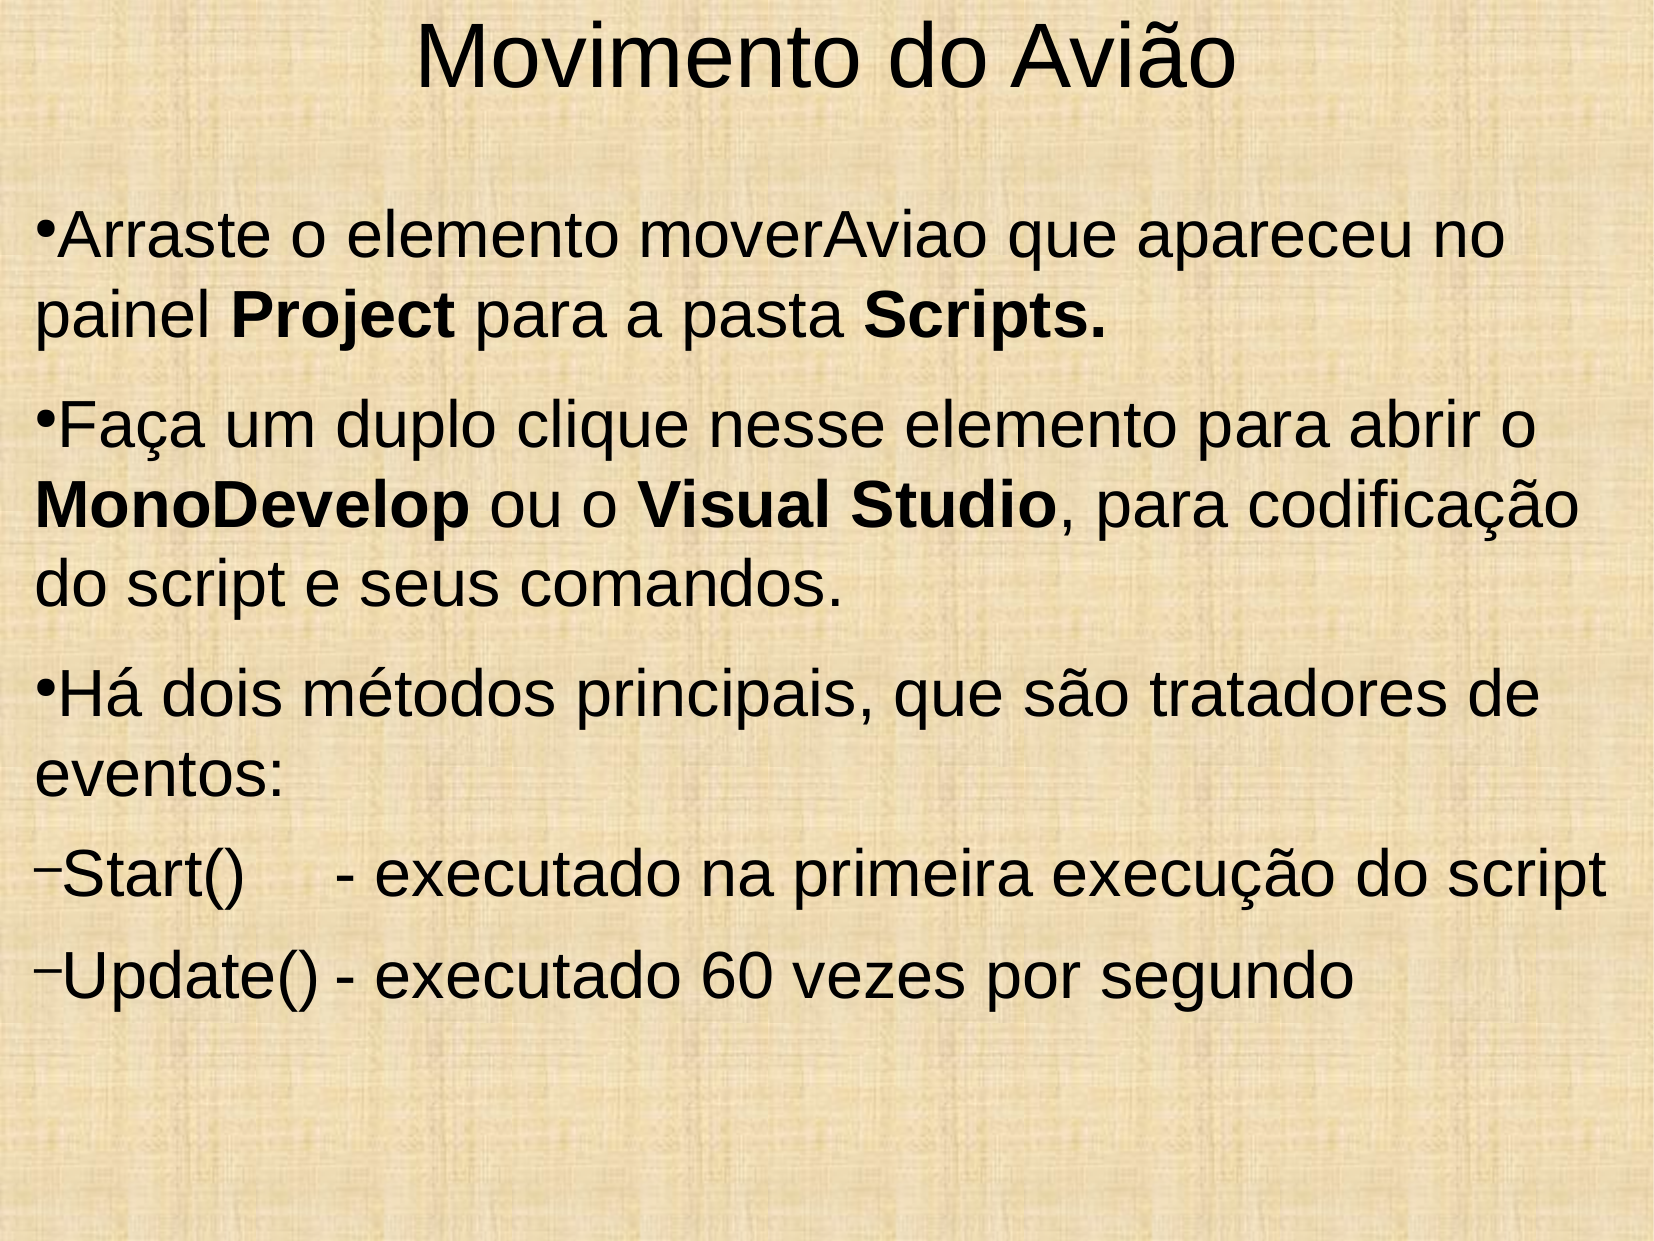

Movimento do Avião
Arraste o elemento moverAviao que apareceu no painel Project para a pasta Scripts.
Faça um duplo clique nesse elemento para abrir o MonoDevelop ou o Visual Studio, para codificação do script e seus comandos.
Há dois métodos principais, que são tratadores de eventos:
Start()	- executado na primeira execução do script
Update()	- executado 60 vezes por segundo